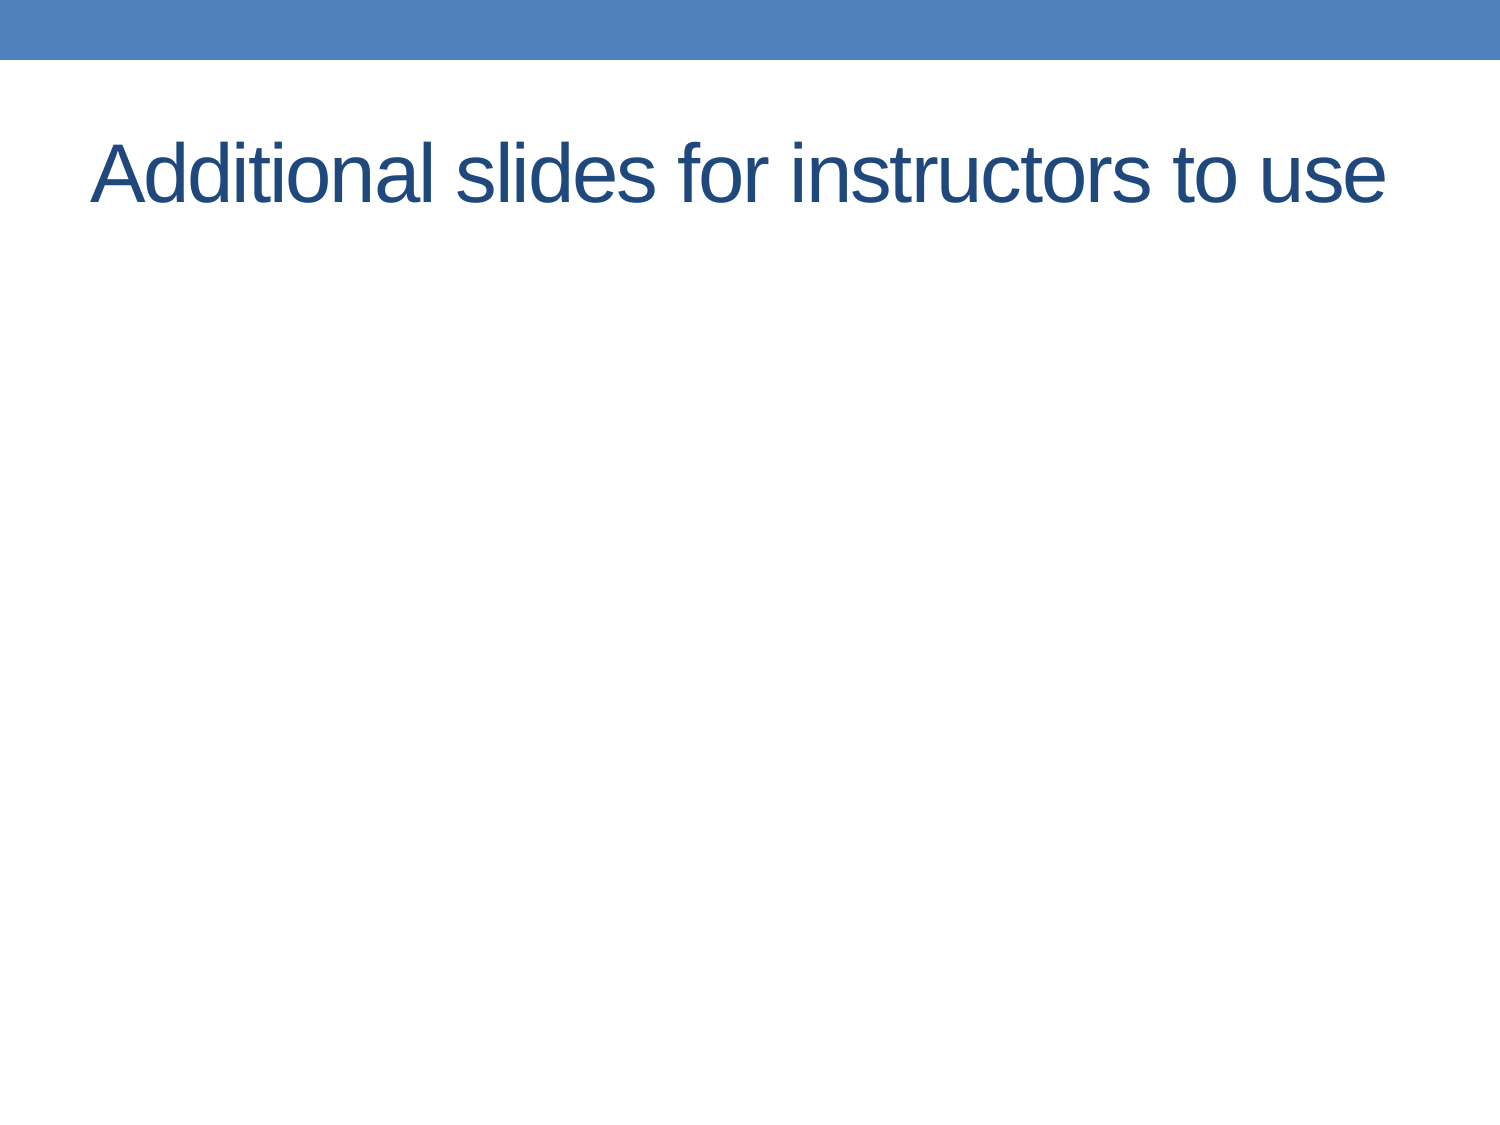

# Additional slides for instructors to use